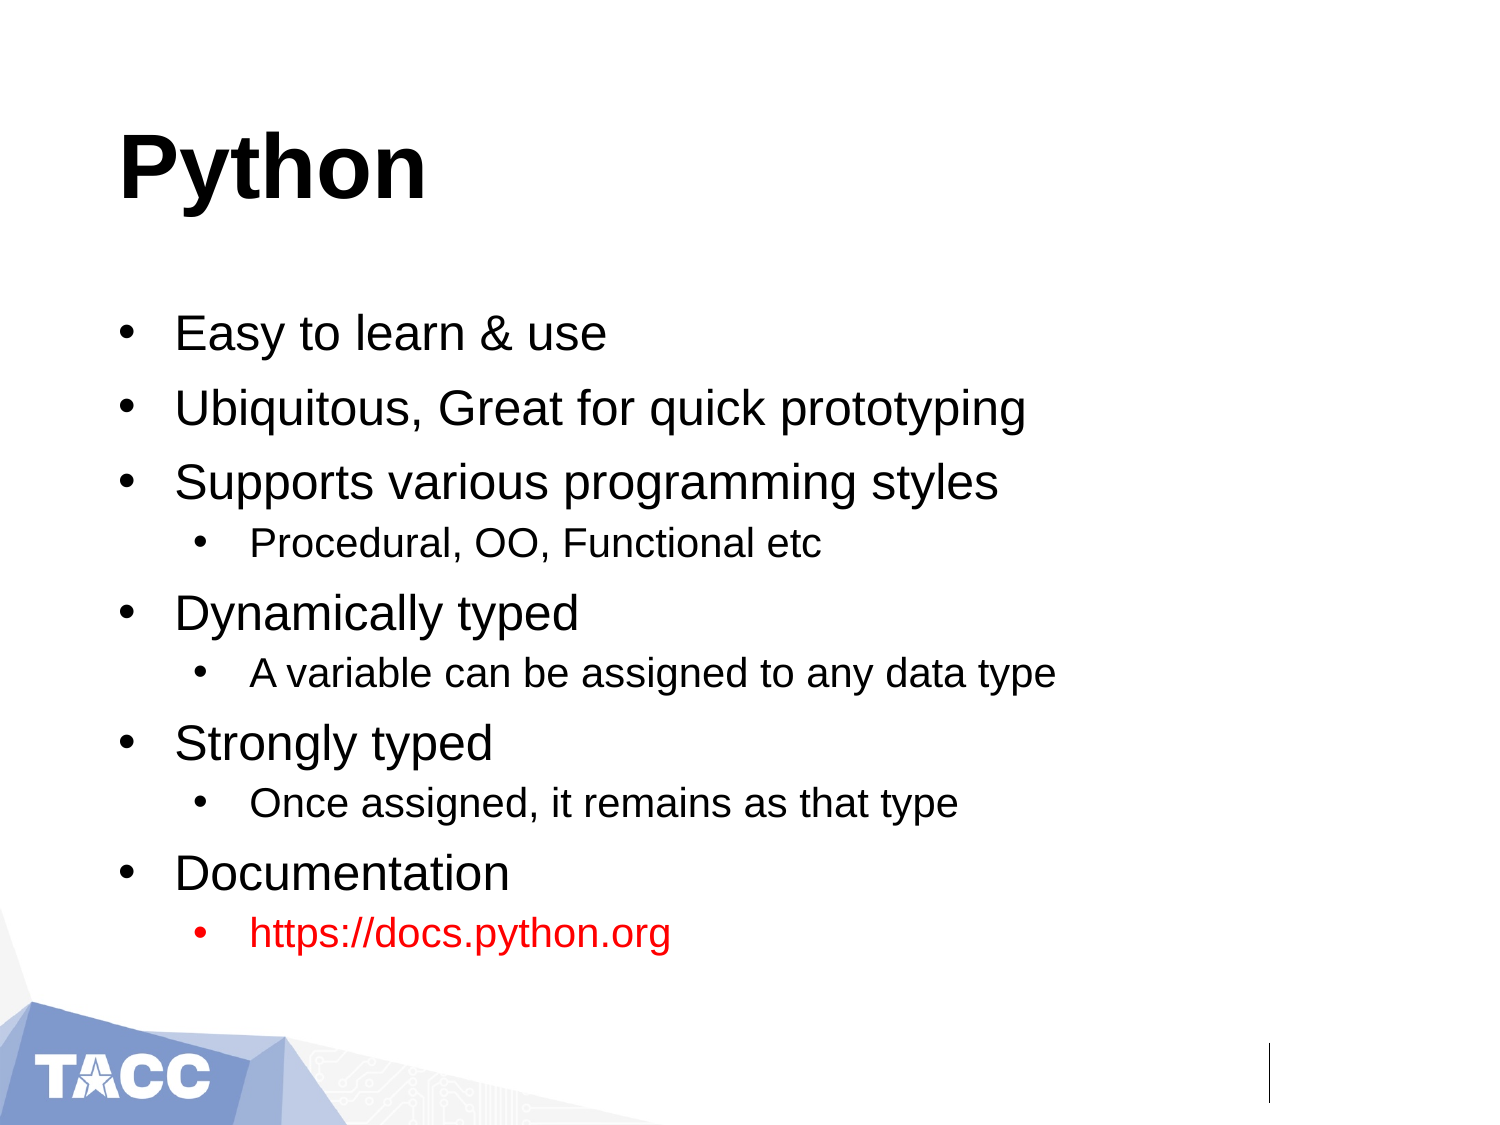

# Python
Easy to learn & use
Ubiquitous, Great for quick prototyping
Supports various programming styles
Procedural, OO, Functional etc
Dynamically typed
A variable can be assigned to any data type
Strongly typed
Once assigned, it remains as that type
Documentation
https://docs.python.org